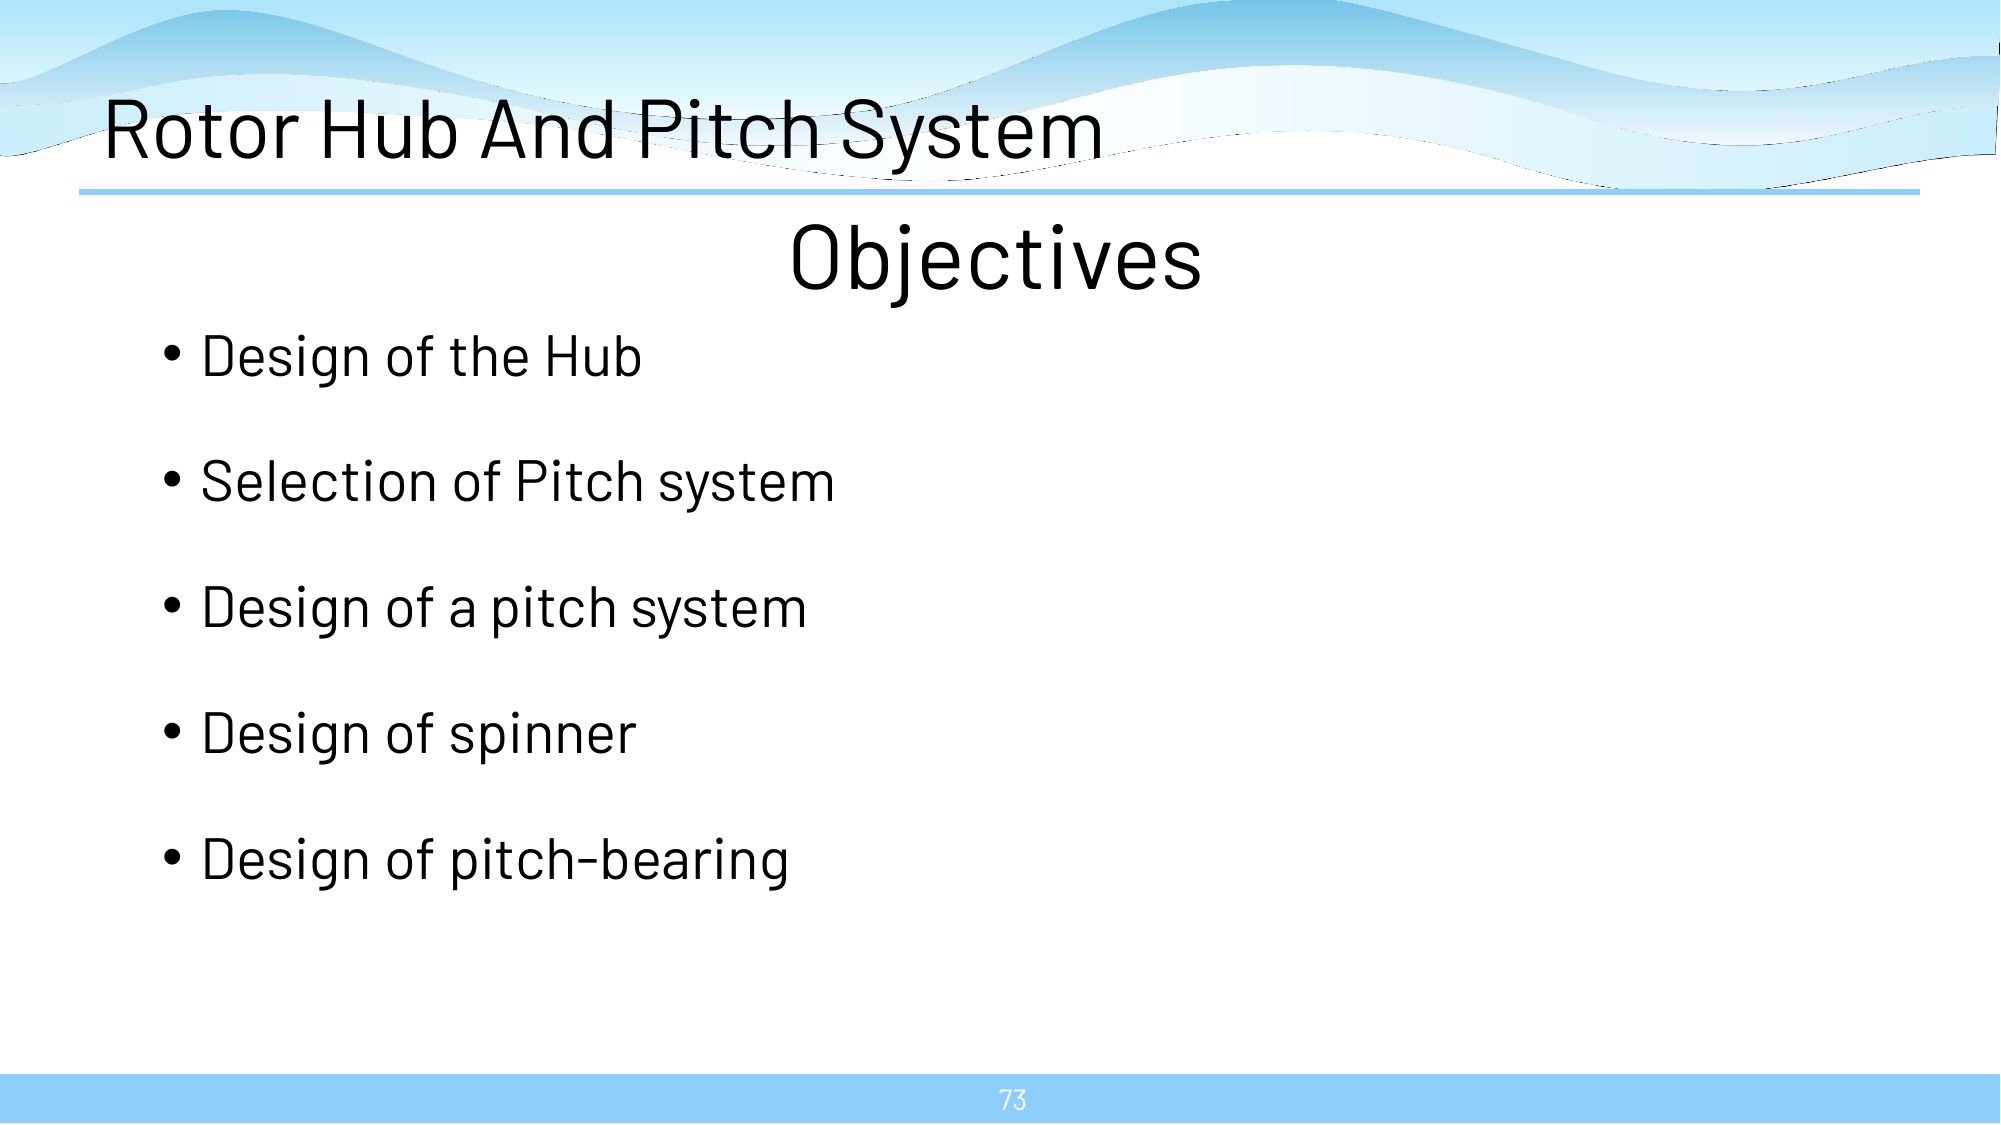

Rotor Hub And Pitch System
# Objectives
Design of the Hub
Selection of Pitch system
Design of a pitch system
Design of spinner
Design of pitch-bearing

73